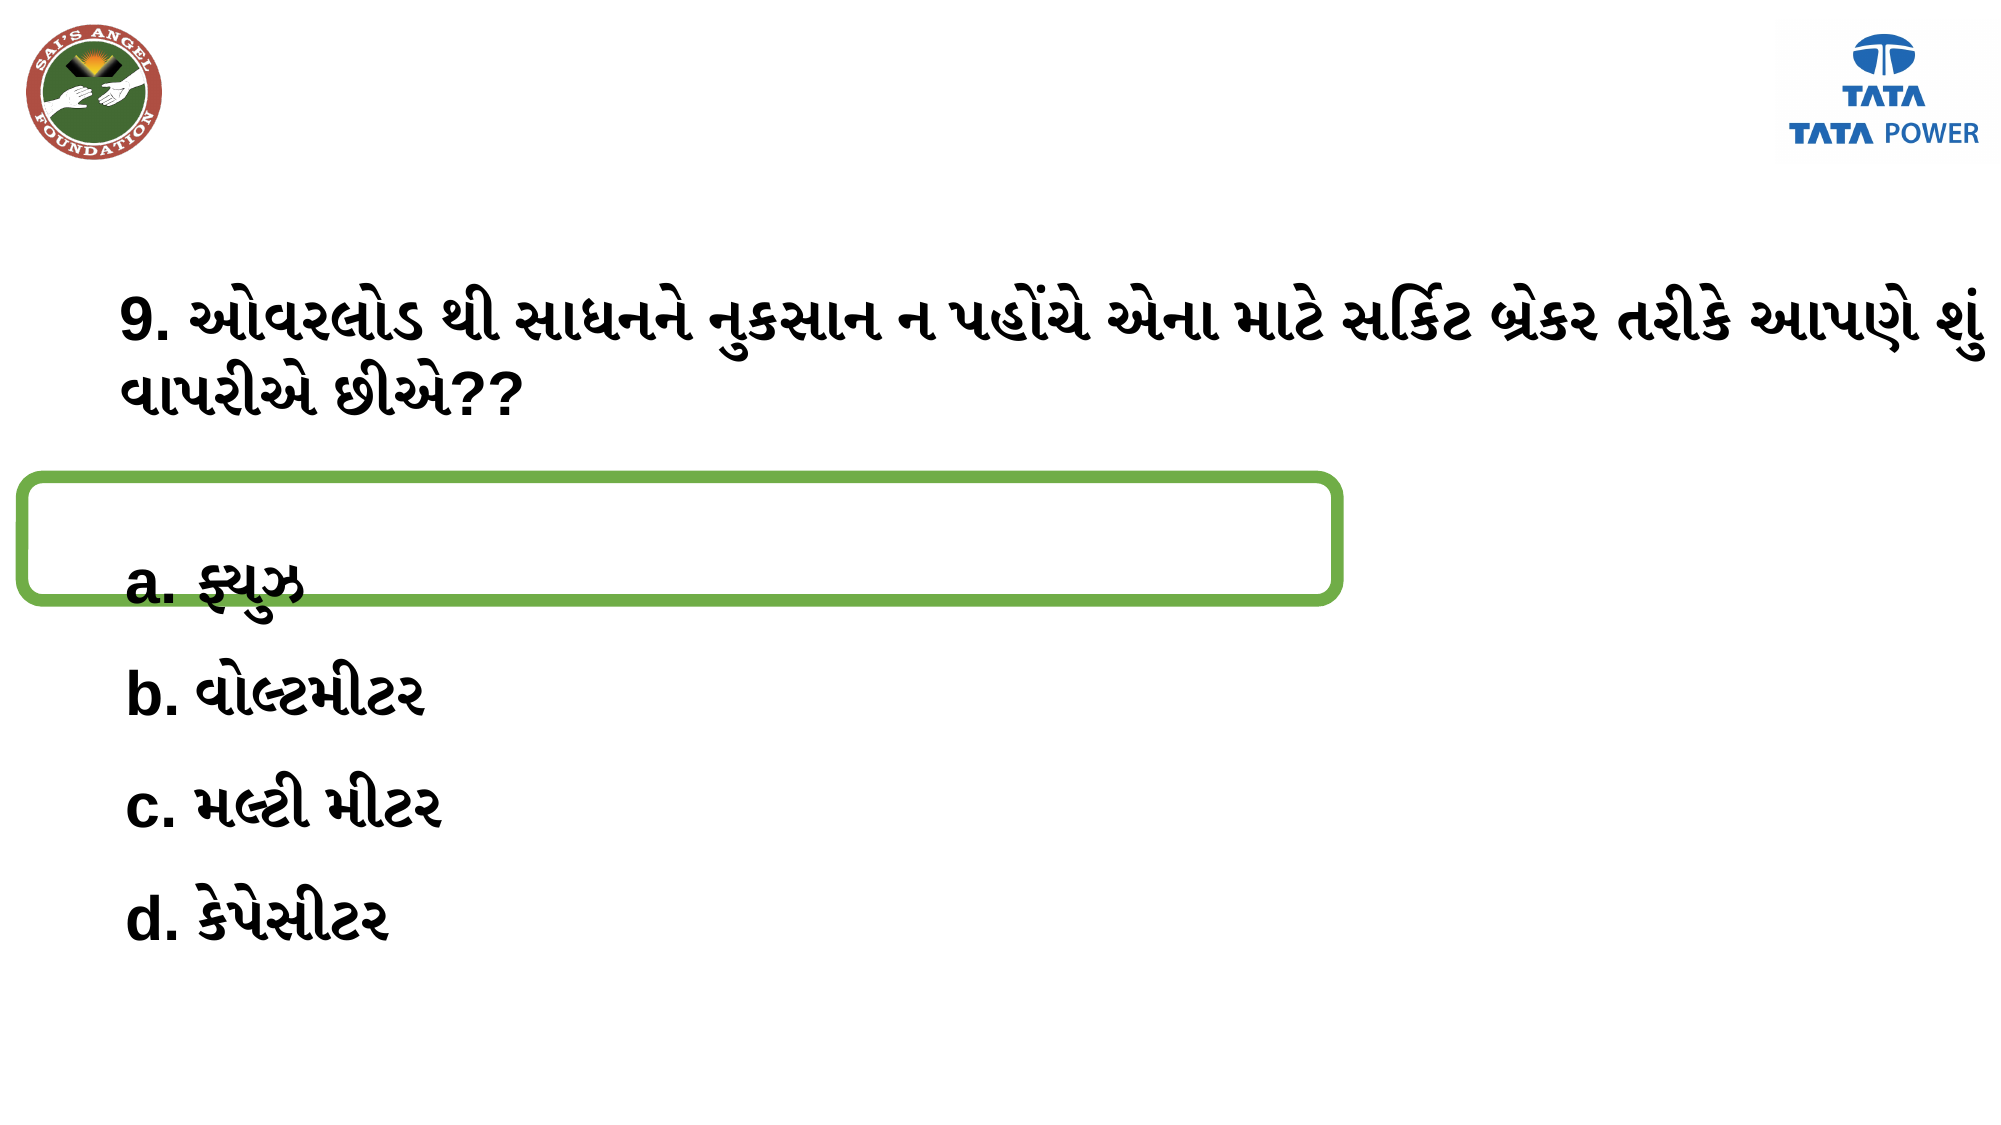

9. ઓવરલોડ થી સાધનને નુકસાન ન પહોંચે એના માટે સર્કિટ બ્રેકર તરીકે આપણે શું વાપરીએ છીએ??
ફ્યુઝ
વોલ્ટમીટર
મલ્ટી મીટર
કેપેસીટર